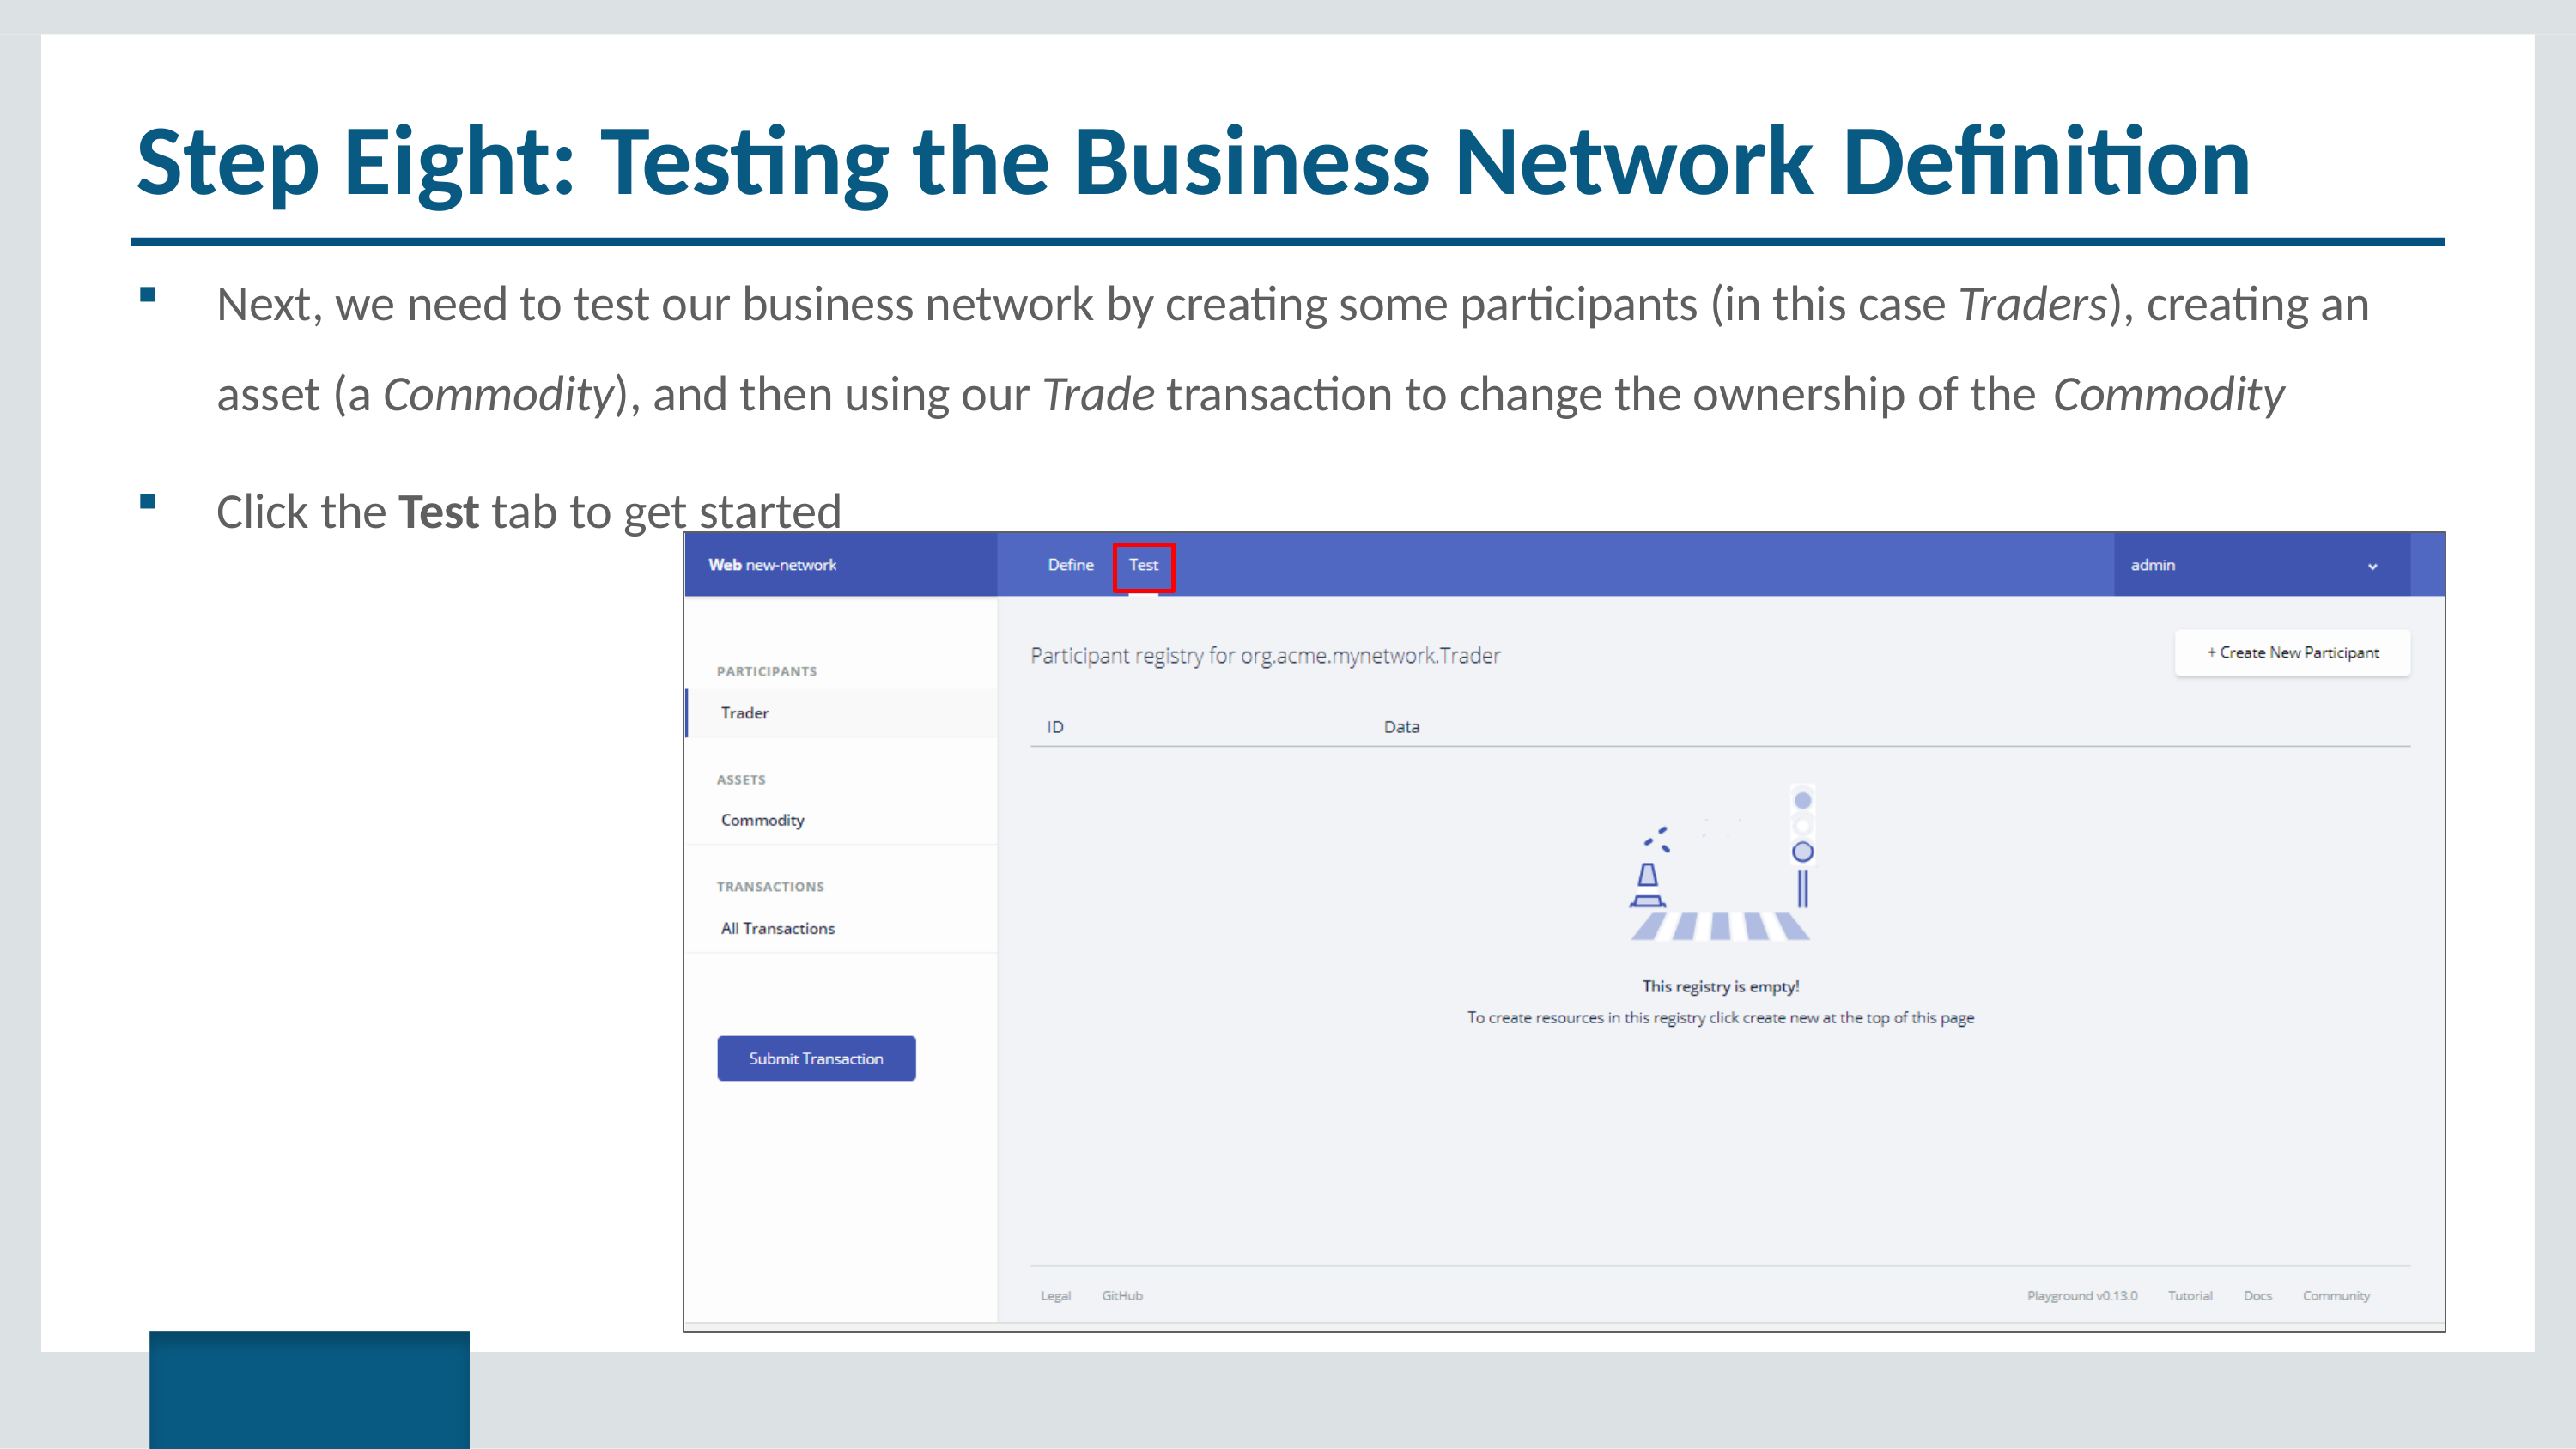

# Step Eight: Testing the Business Network Definition
Next, we need to test our business network by creating some participants (in this case Traders), creating an  asset (a Commodity), and then using our Trade transaction to change the ownership of the Commodity

Click the Test tab to get started